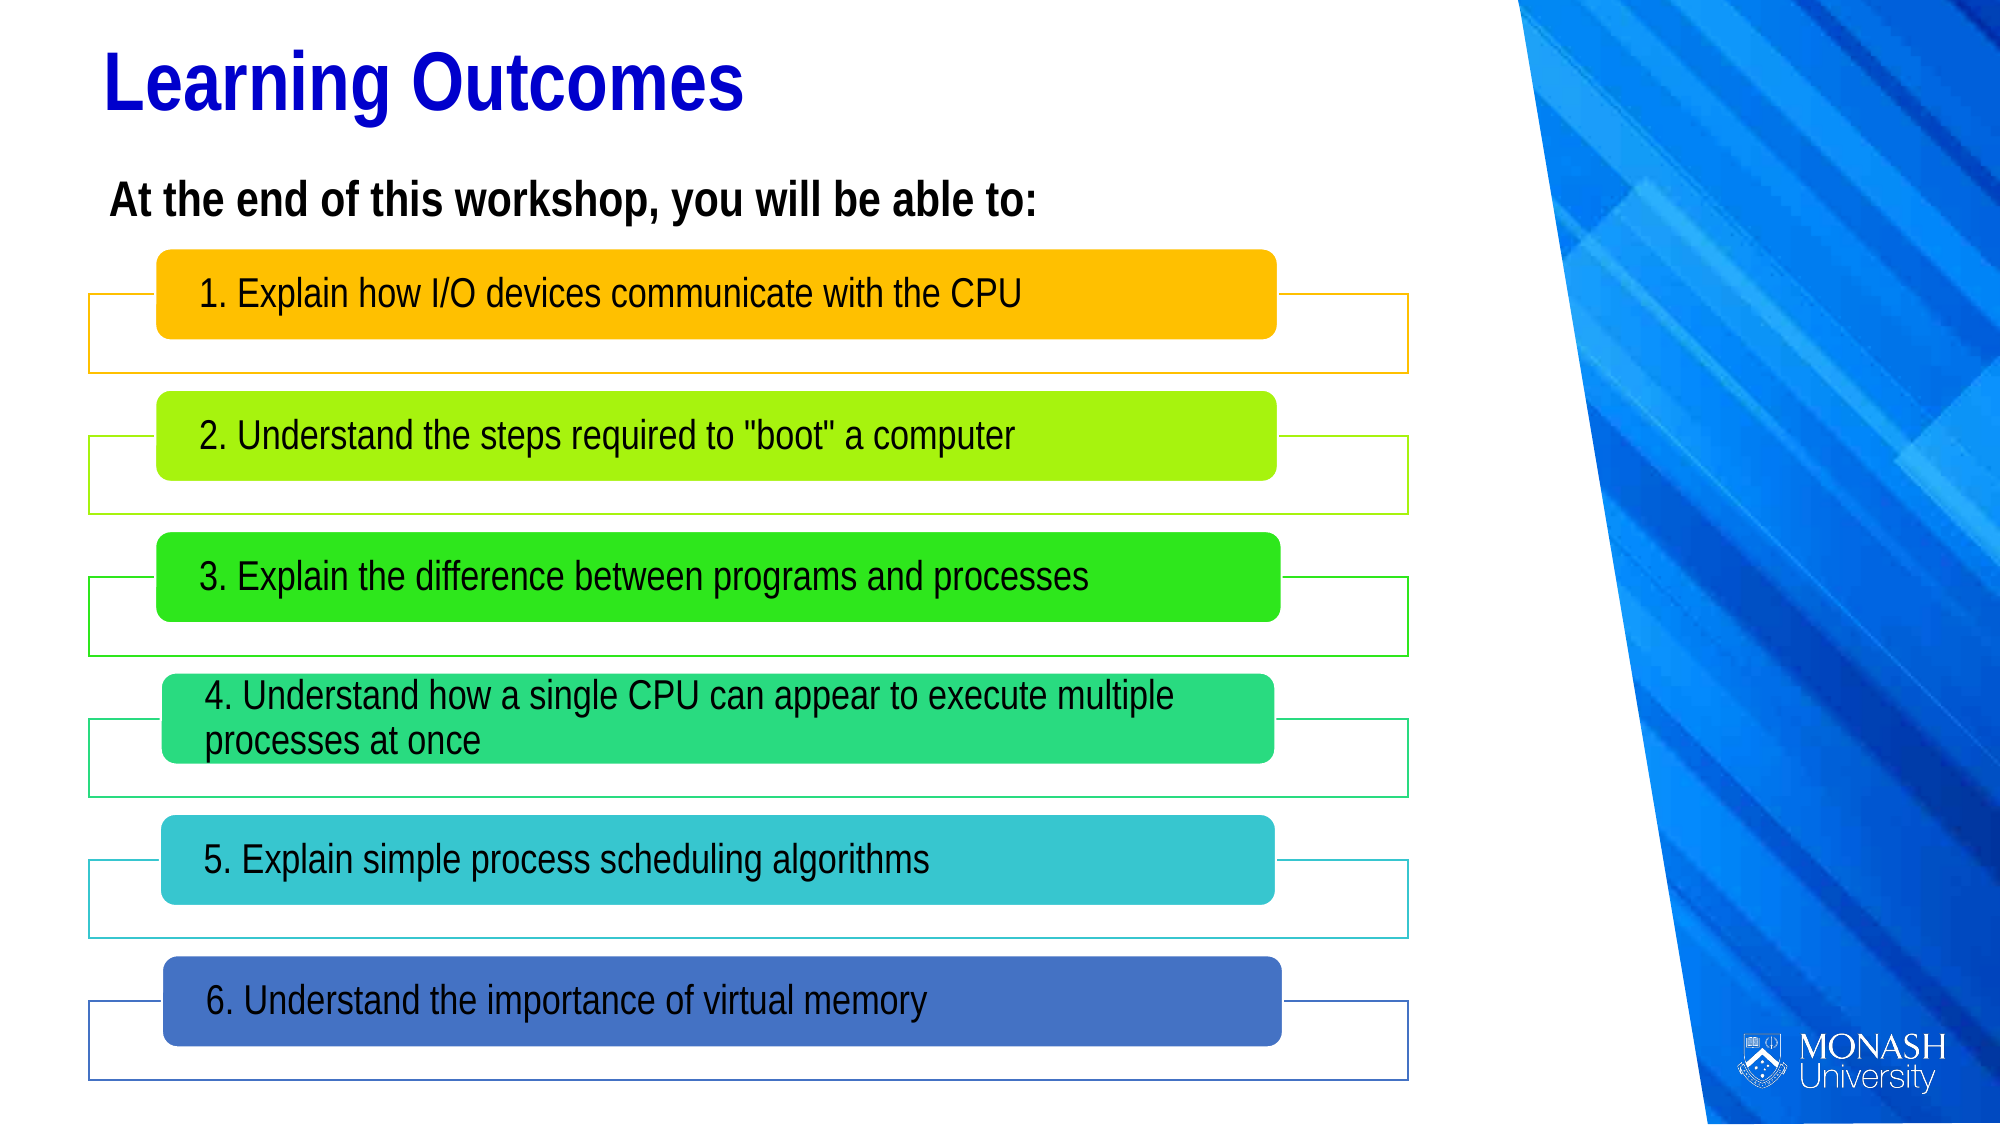

Learning Outcomes
At the end of this workshop, you will be able to:
1. Explain how I/O devices communicate with the CPU
2. Understand the steps required to "boot" a computer
3. Explain the difference between programs and processes
4. Understand how a single CPU can appear to execute multiple processes at once
5. Explain simple process scheduling algorithms
6. Understand the importance of virtual memory